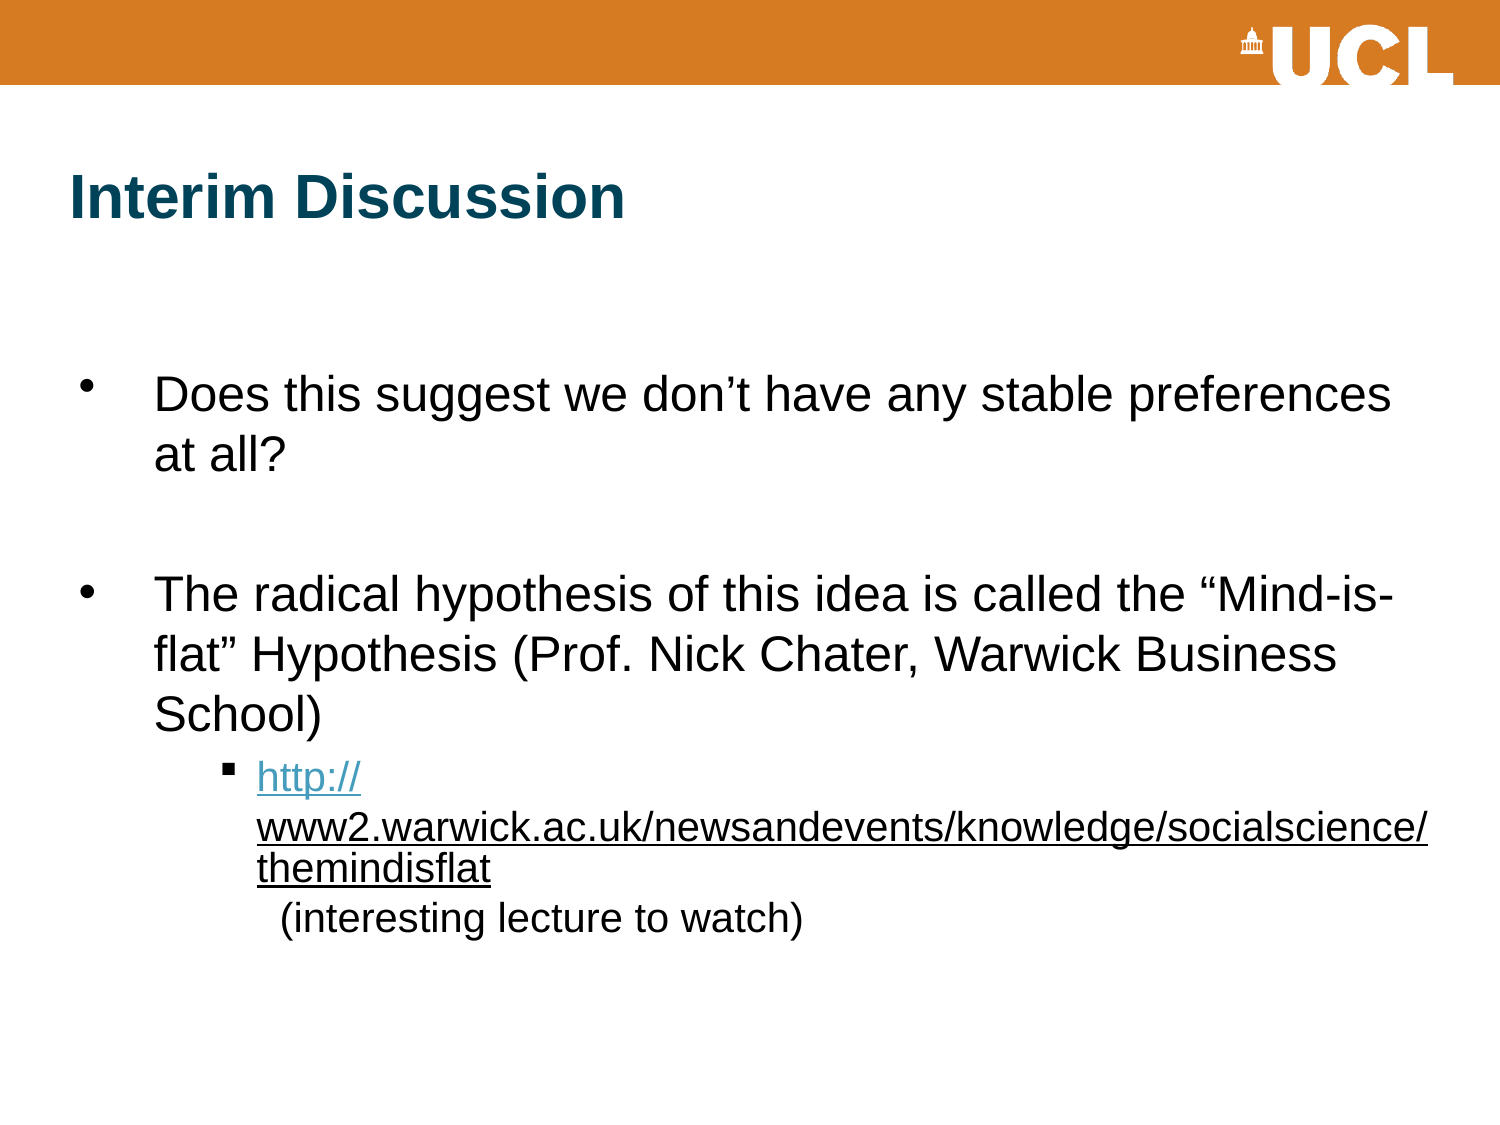

# Interim Discussion
Does this suggest we don’t have any stable preferences at all?

The radical hypothesis of this idea is called the “Mind-is-flat” Hypothesis (Prof. Nick Chater, Warwick Business School)
http://www2.warwick.ac.uk/newsandevents/knowledge/socialscience/themindisflat  (interesting lecture to watch)